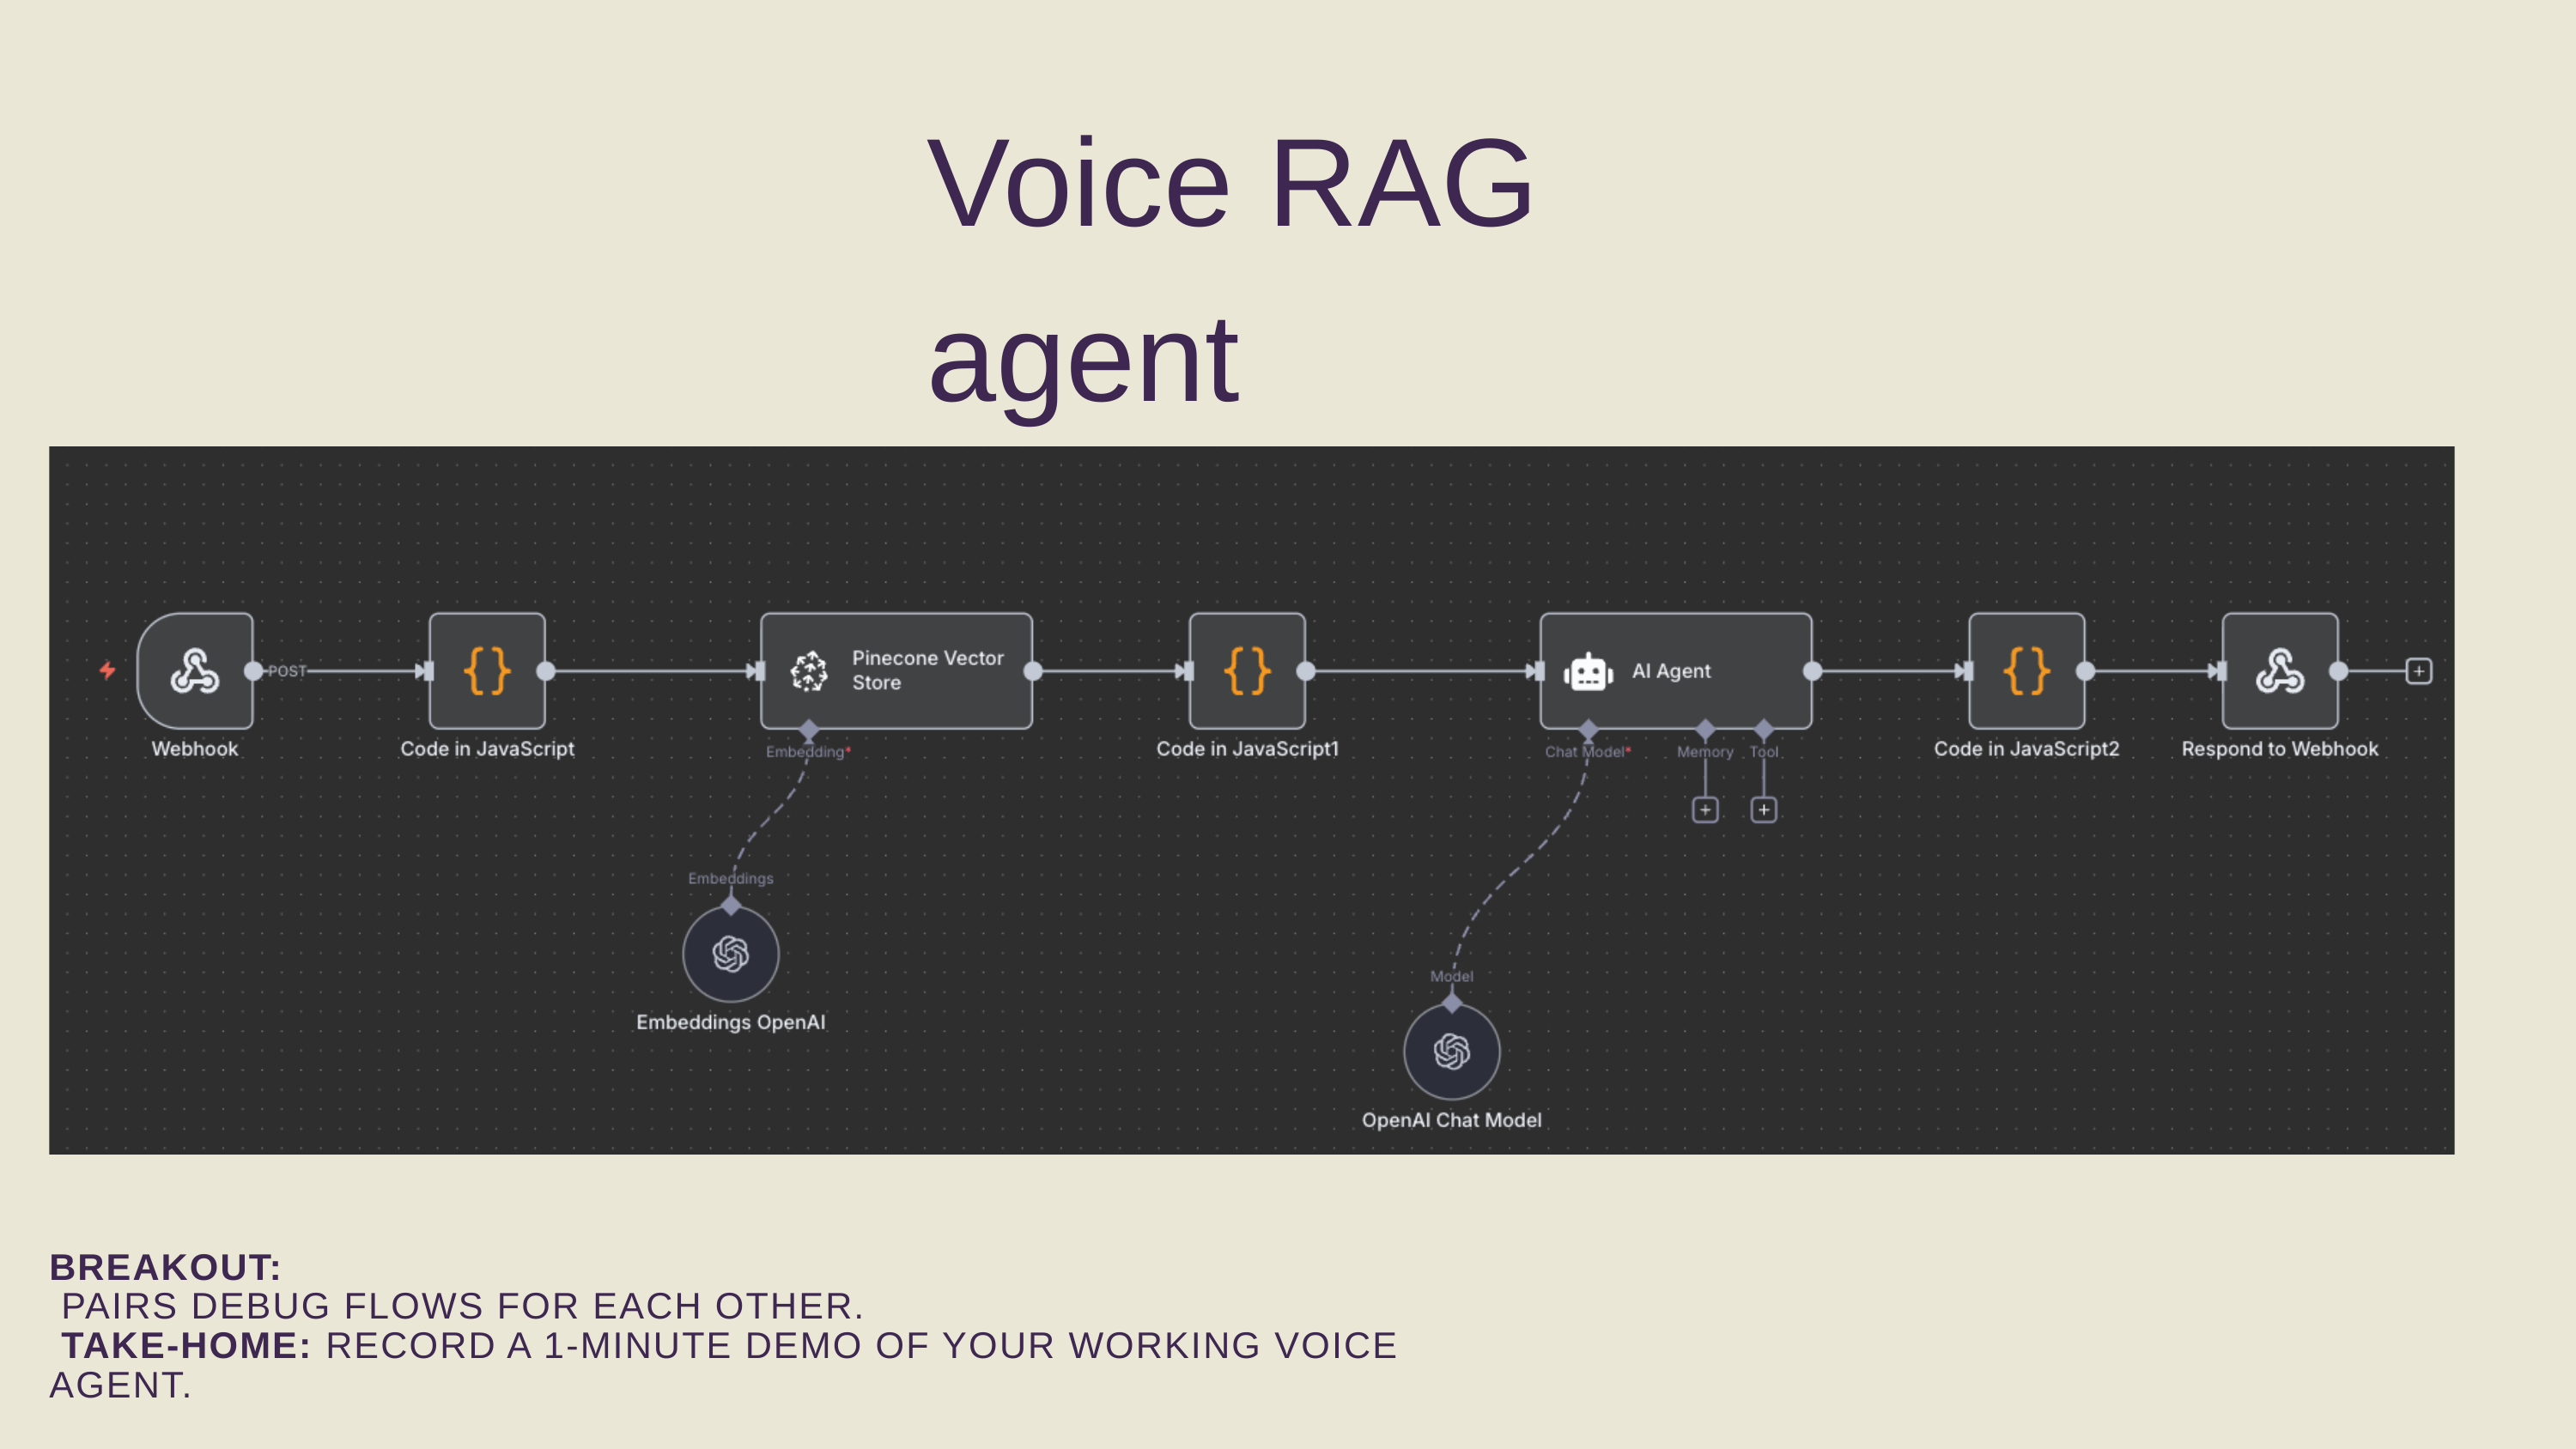

Voice RAG agent

BREAKOUT:
 PAIRS DEBUG FLOWS FOR EACH OTHER.
 TAKE-HOME: RECORD A 1-MINUTE DEMO OF YOUR WORKING VOICE AGENT.